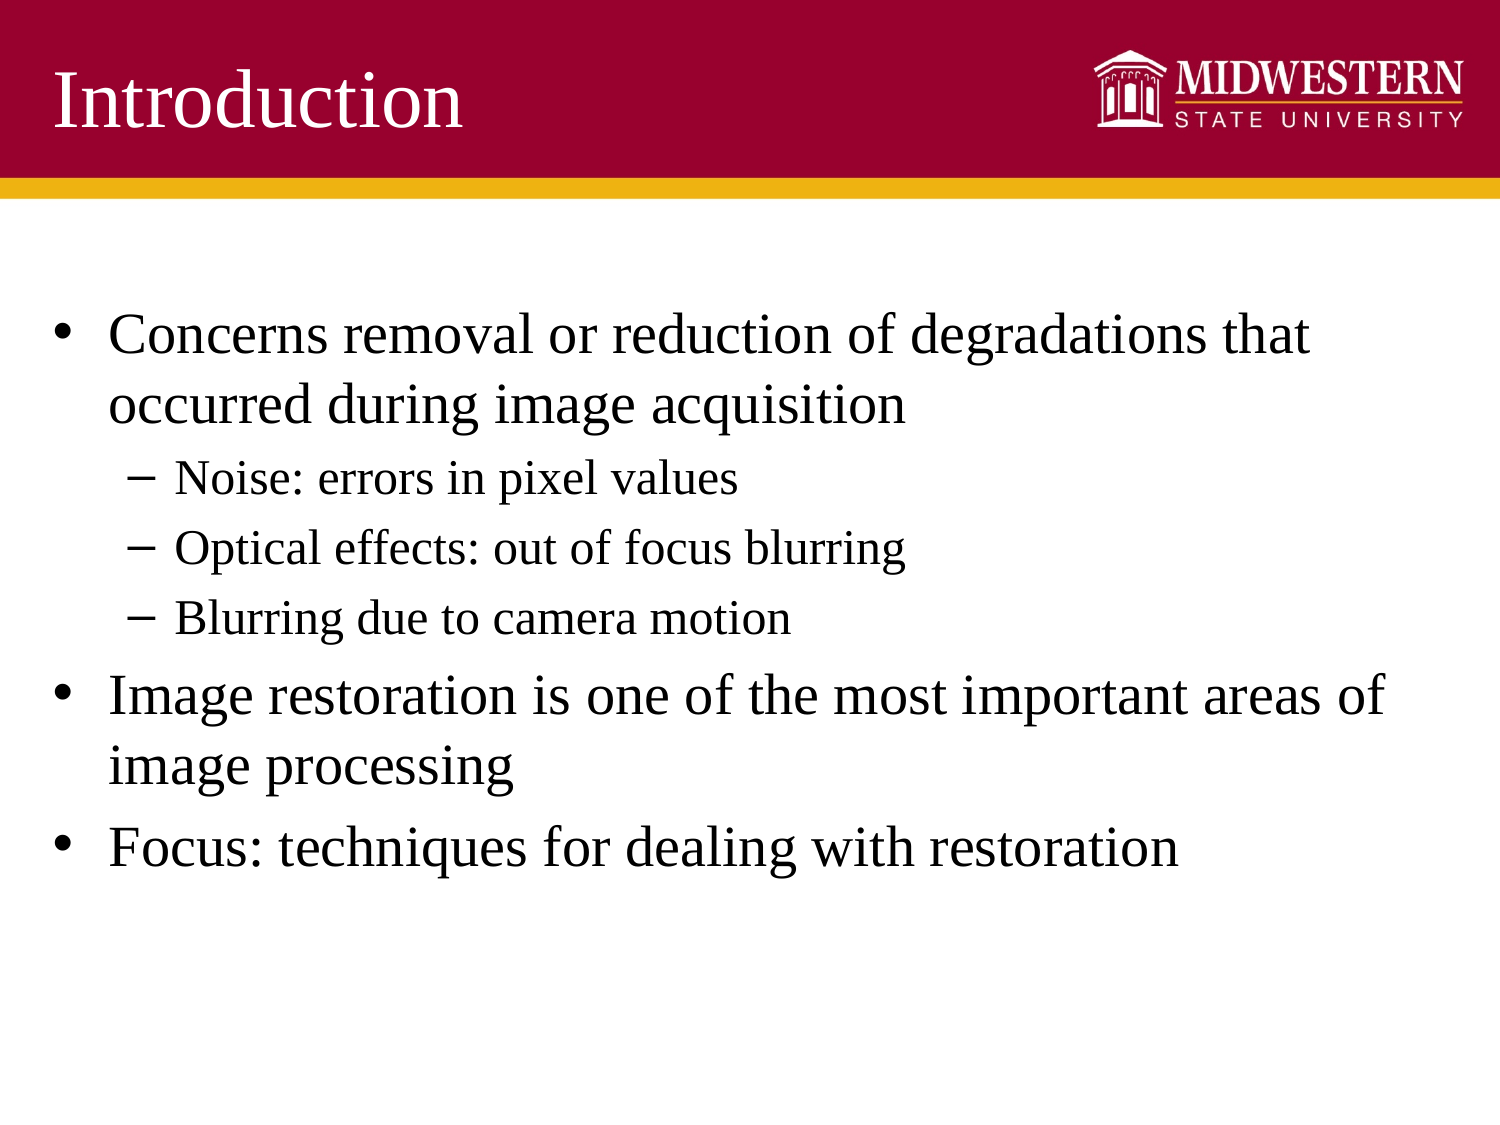

# Introduction
Concerns removal or reduction of degradations that occurred during image acquisition
Noise: errors in pixel values
Optical effects: out of focus blurring
Blurring due to camera motion
Image restoration is one of the most important areas of image processing
Focus: techniques for dealing with restoration